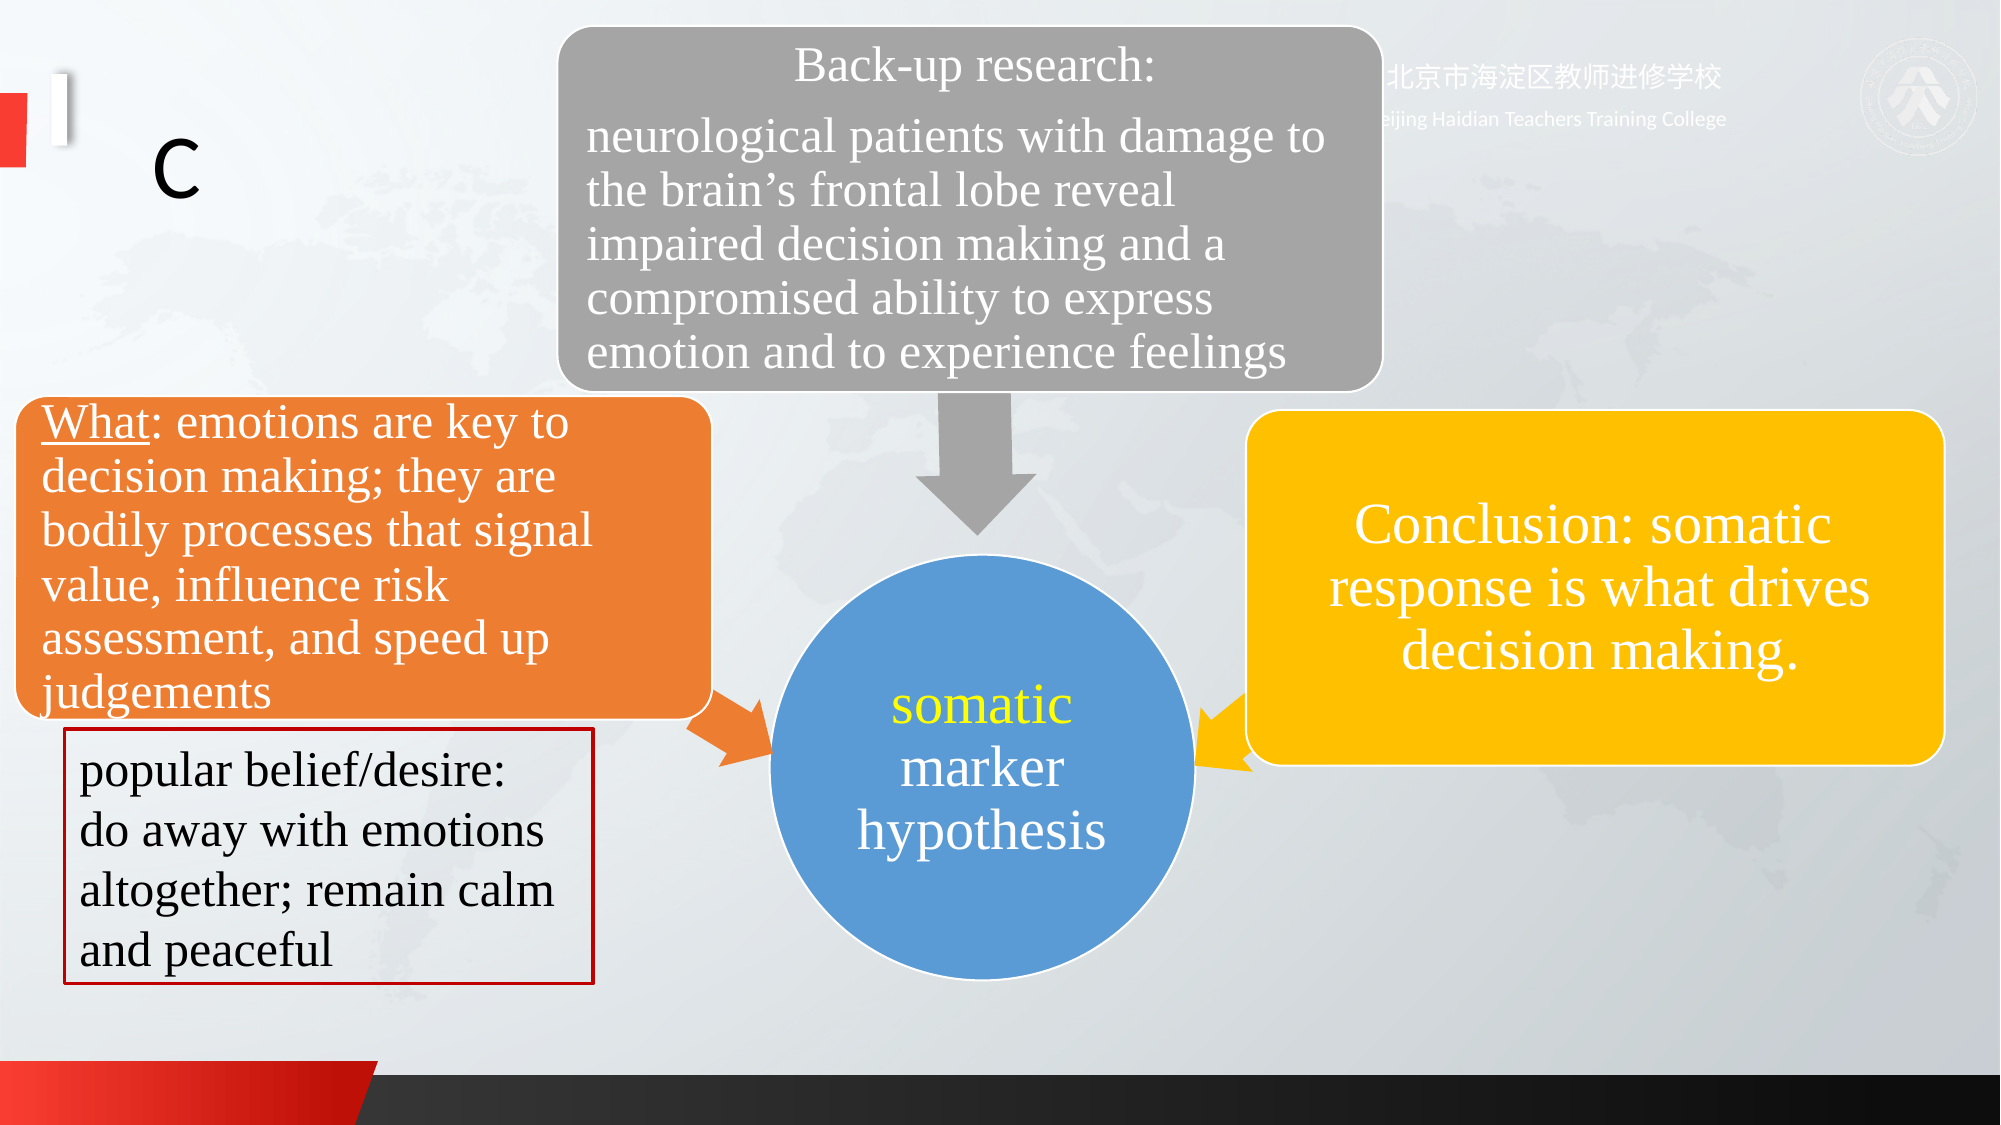

somatic marker hypothesis
What: emotions are key to decision making; they are bodily processes that signal value, influence risk assessment, and speed up judgements
Back-up research:
neurological patients with damage to the brain’s frontal lobe reveal impaired decision making and a compromised ability to express emotion and to experience feelings
Conclusion: somatic  response is what drives decision making.
# C
popular belief/desire:
do away with emotions altogether; remain calm and peaceful